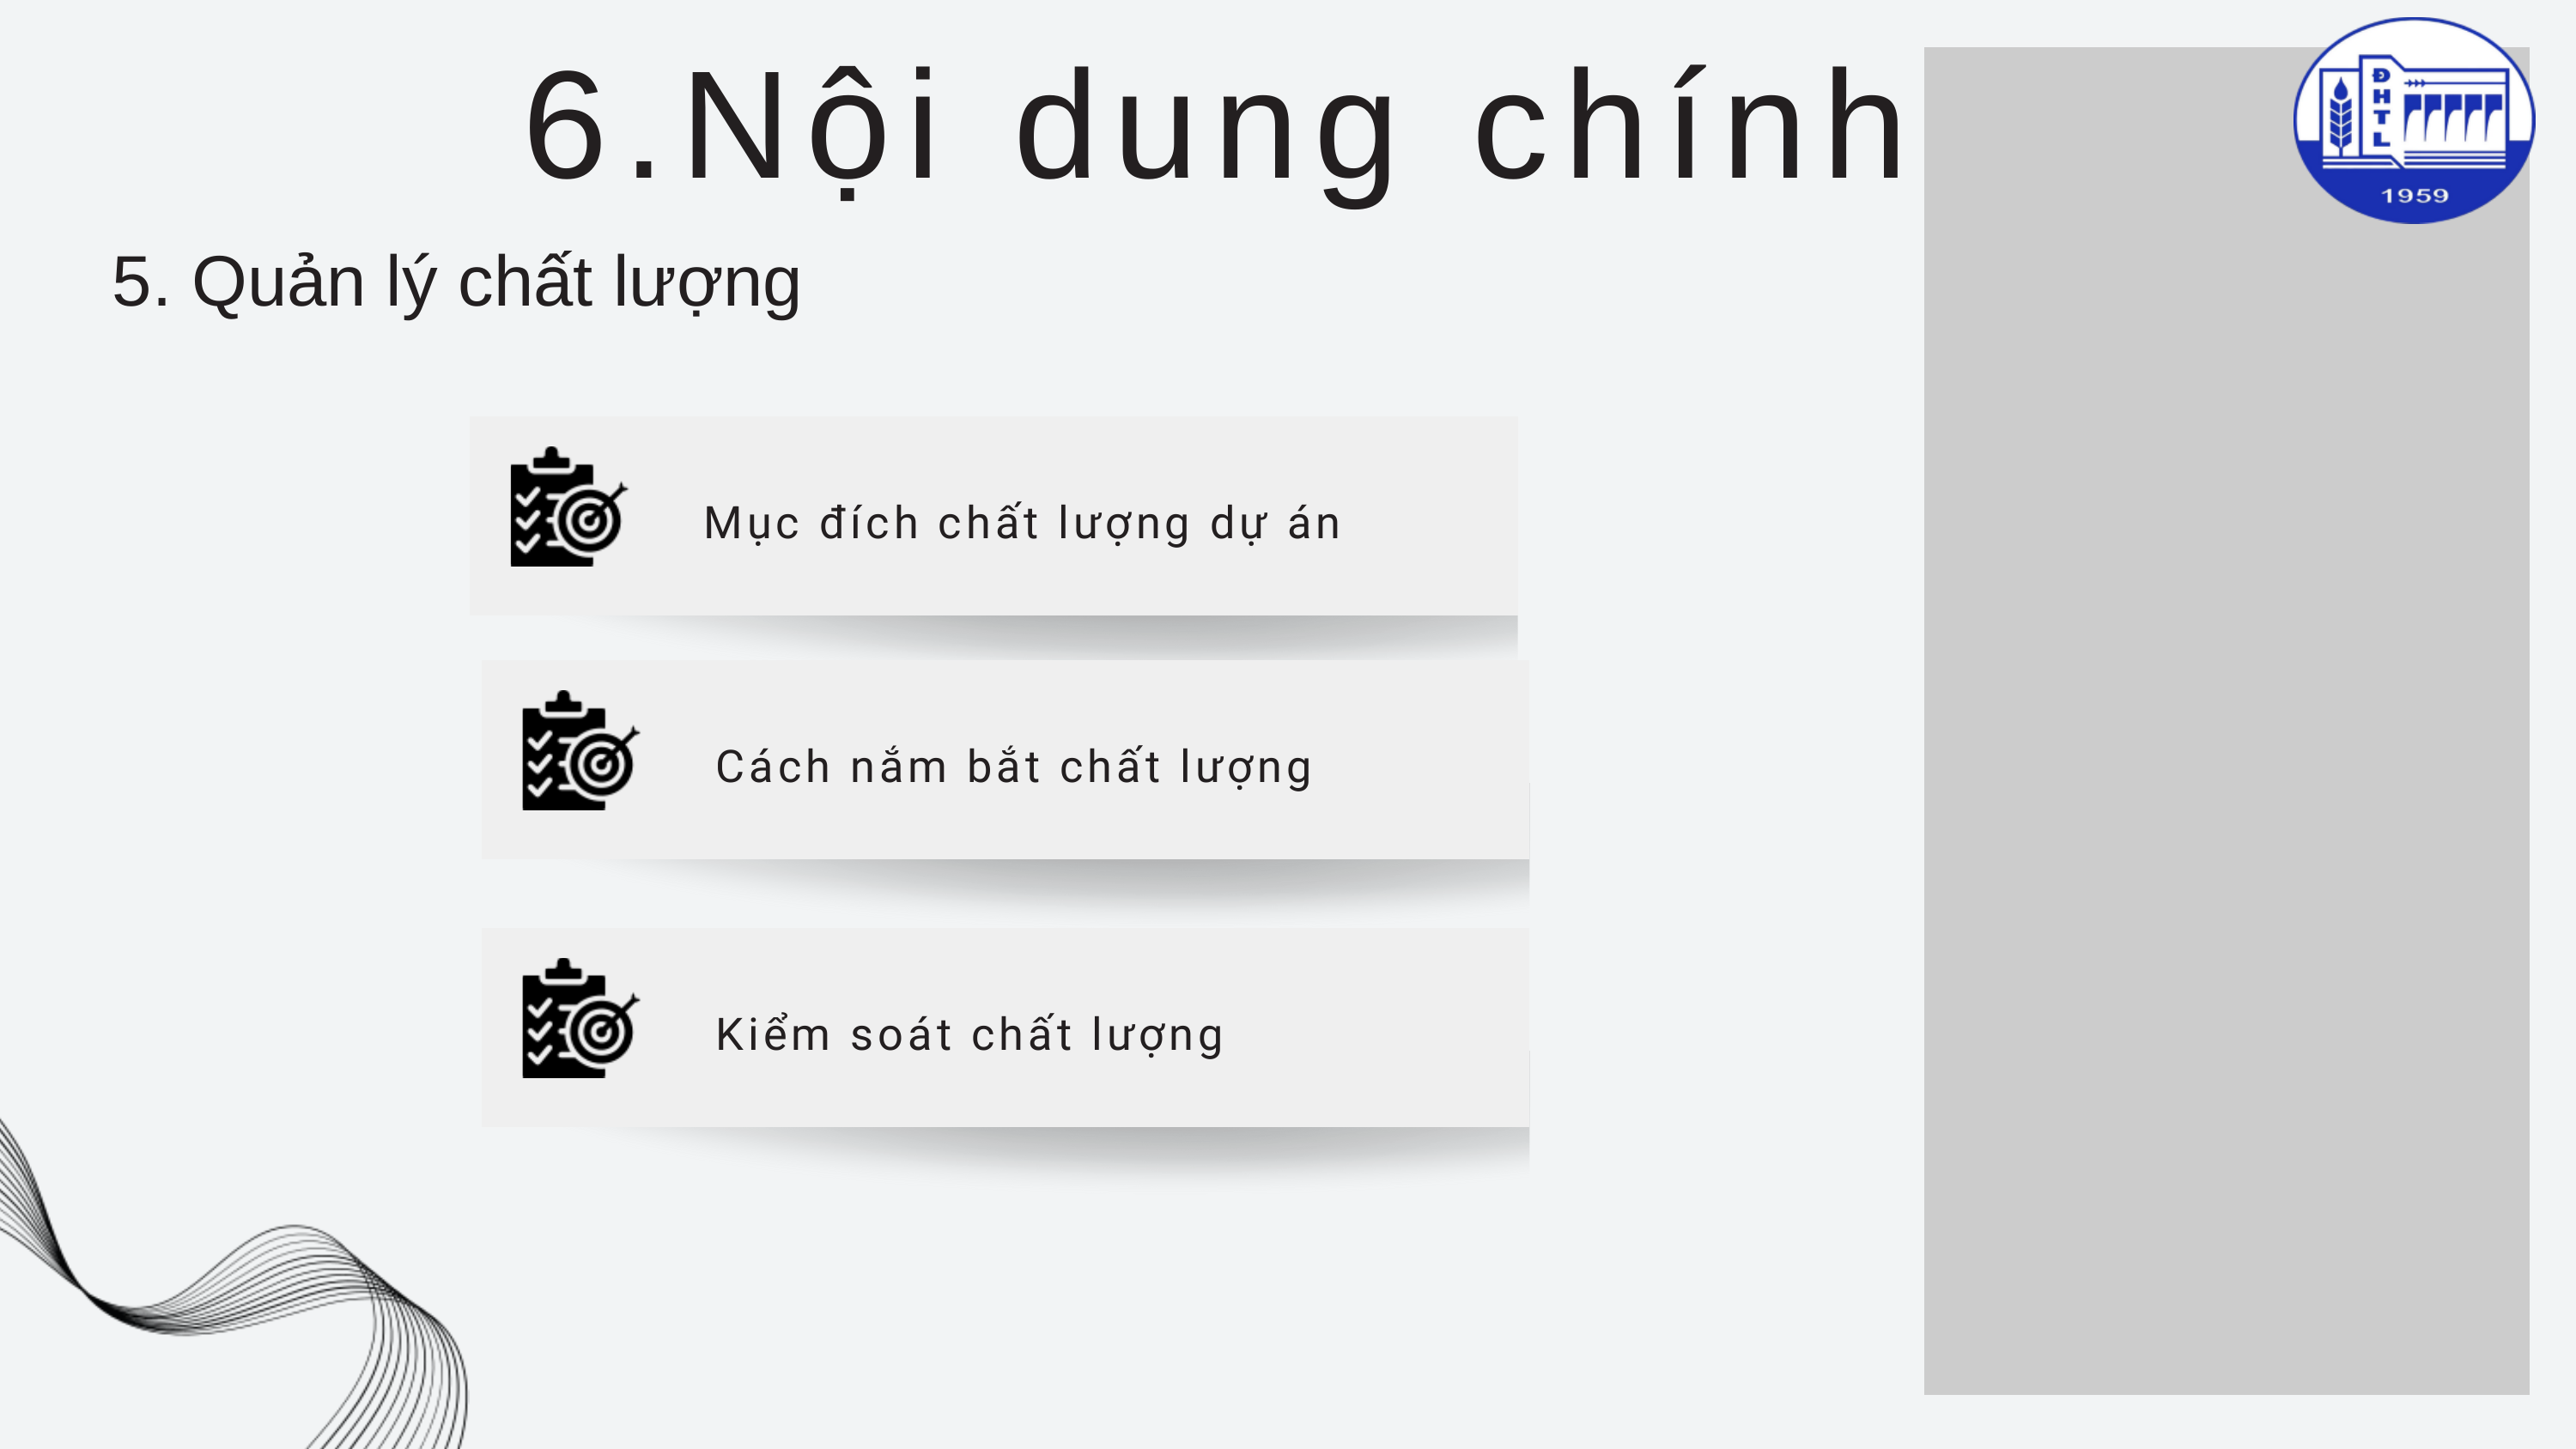

6.Nội dung chính

5. Quản lý chất lượng

Mục đích chất lượng dự án

Cách nắm bắt chất lượng

Kiểm soát chất lượng